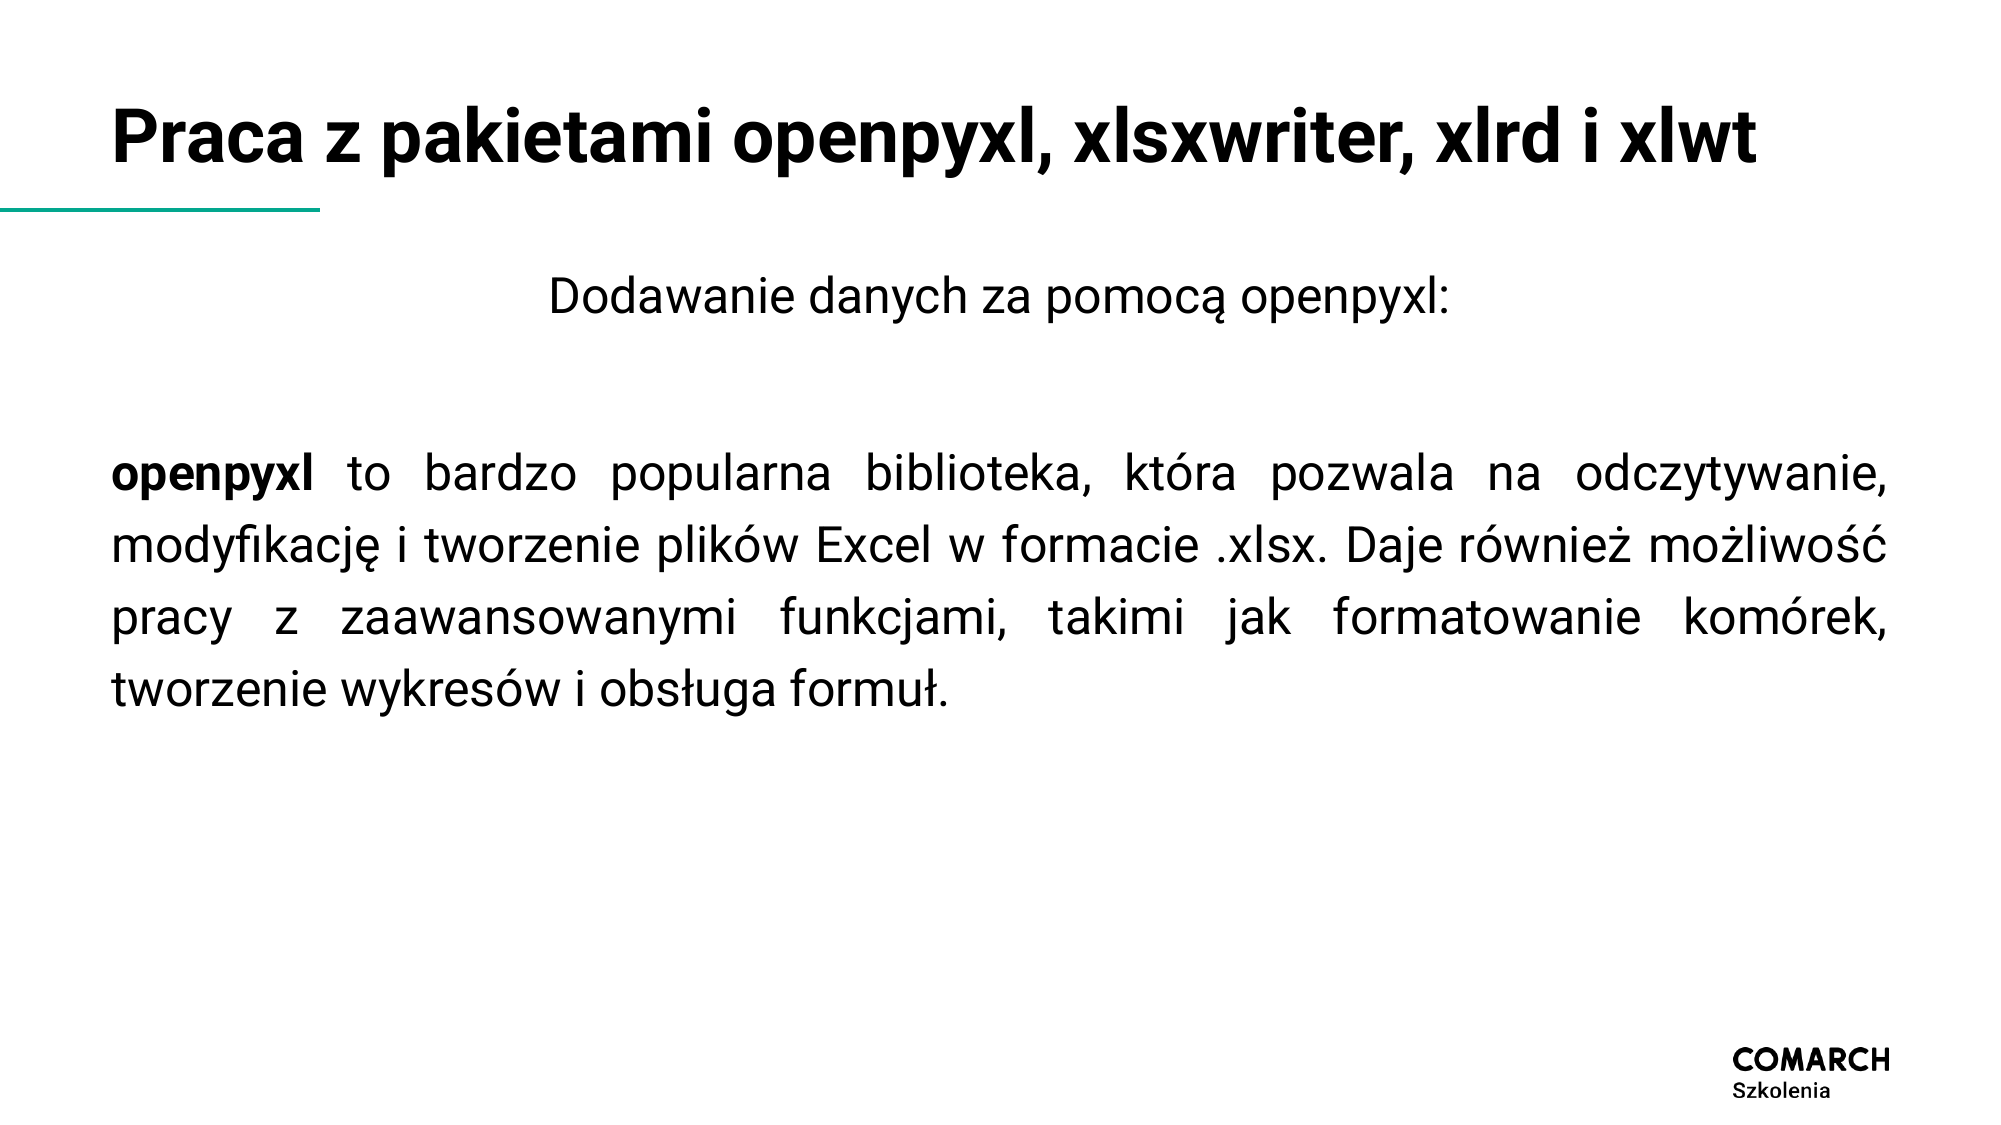

# Praca z pakietami openpyxl, xlsxwriter, xlrd i xlwt
Dodawanie danych za pomocą openpyxl:

openpyxl to bardzo popularna biblioteka, która pozwala na odczytywanie, modyfikację i tworzenie plików Excel w formacie .xlsx. Daje również możliwość pracy z zaawansowanymi funkcjami, takimi jak formatowanie komórek, tworzenie wykresów i obsługa formuł.